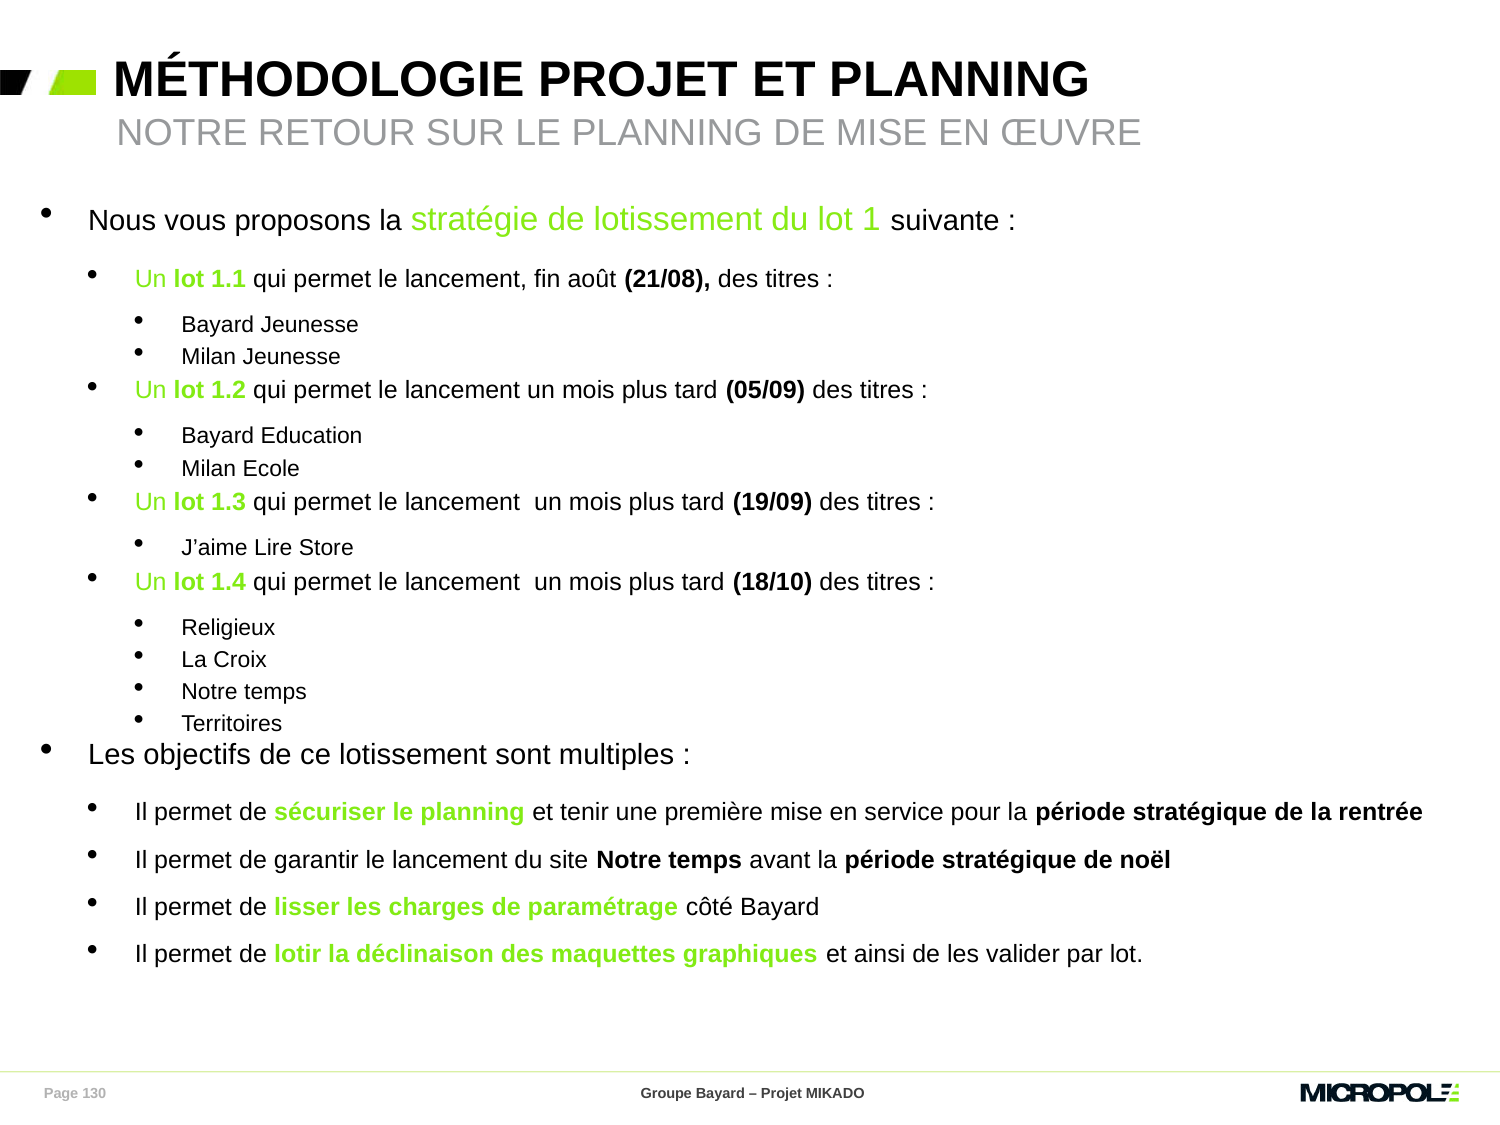

Méthodologie projet et planning
Notre retour sur le planning de mise en œuvre
Nous vous proposons la stratégie de lotissement du lot 1 suivante :
Un lot 1.1 qui permet le lancement, fin août (21/08), des titres :
Bayard Jeunesse
Milan Jeunesse
Un lot 1.2 qui permet le lancement un mois plus tard (05/09) des titres :
Bayard Education
Milan Ecole
Un lot 1.3 qui permet le lancement  un mois plus tard (19/09) des titres :
J’aime Lire Store
Un lot 1.4 qui permet le lancement  un mois plus tard (18/10) des titres :
Religieux
La Croix
Notre temps
Territoires
Les objectifs de ce lotissement sont multiples :
Il permet de sécuriser le planning et tenir une première mise en service pour la période stratégique de la rentrée
Il permet de garantir le lancement du site Notre temps avant la période stratégique de noël
Il permet de lisser les charges de paramétrage côté Bayard
Il permet de lotir la déclinaison des maquettes graphiques et ainsi de les valider par lot.

Page 130
Groupe Bayard – Projet MIKADO